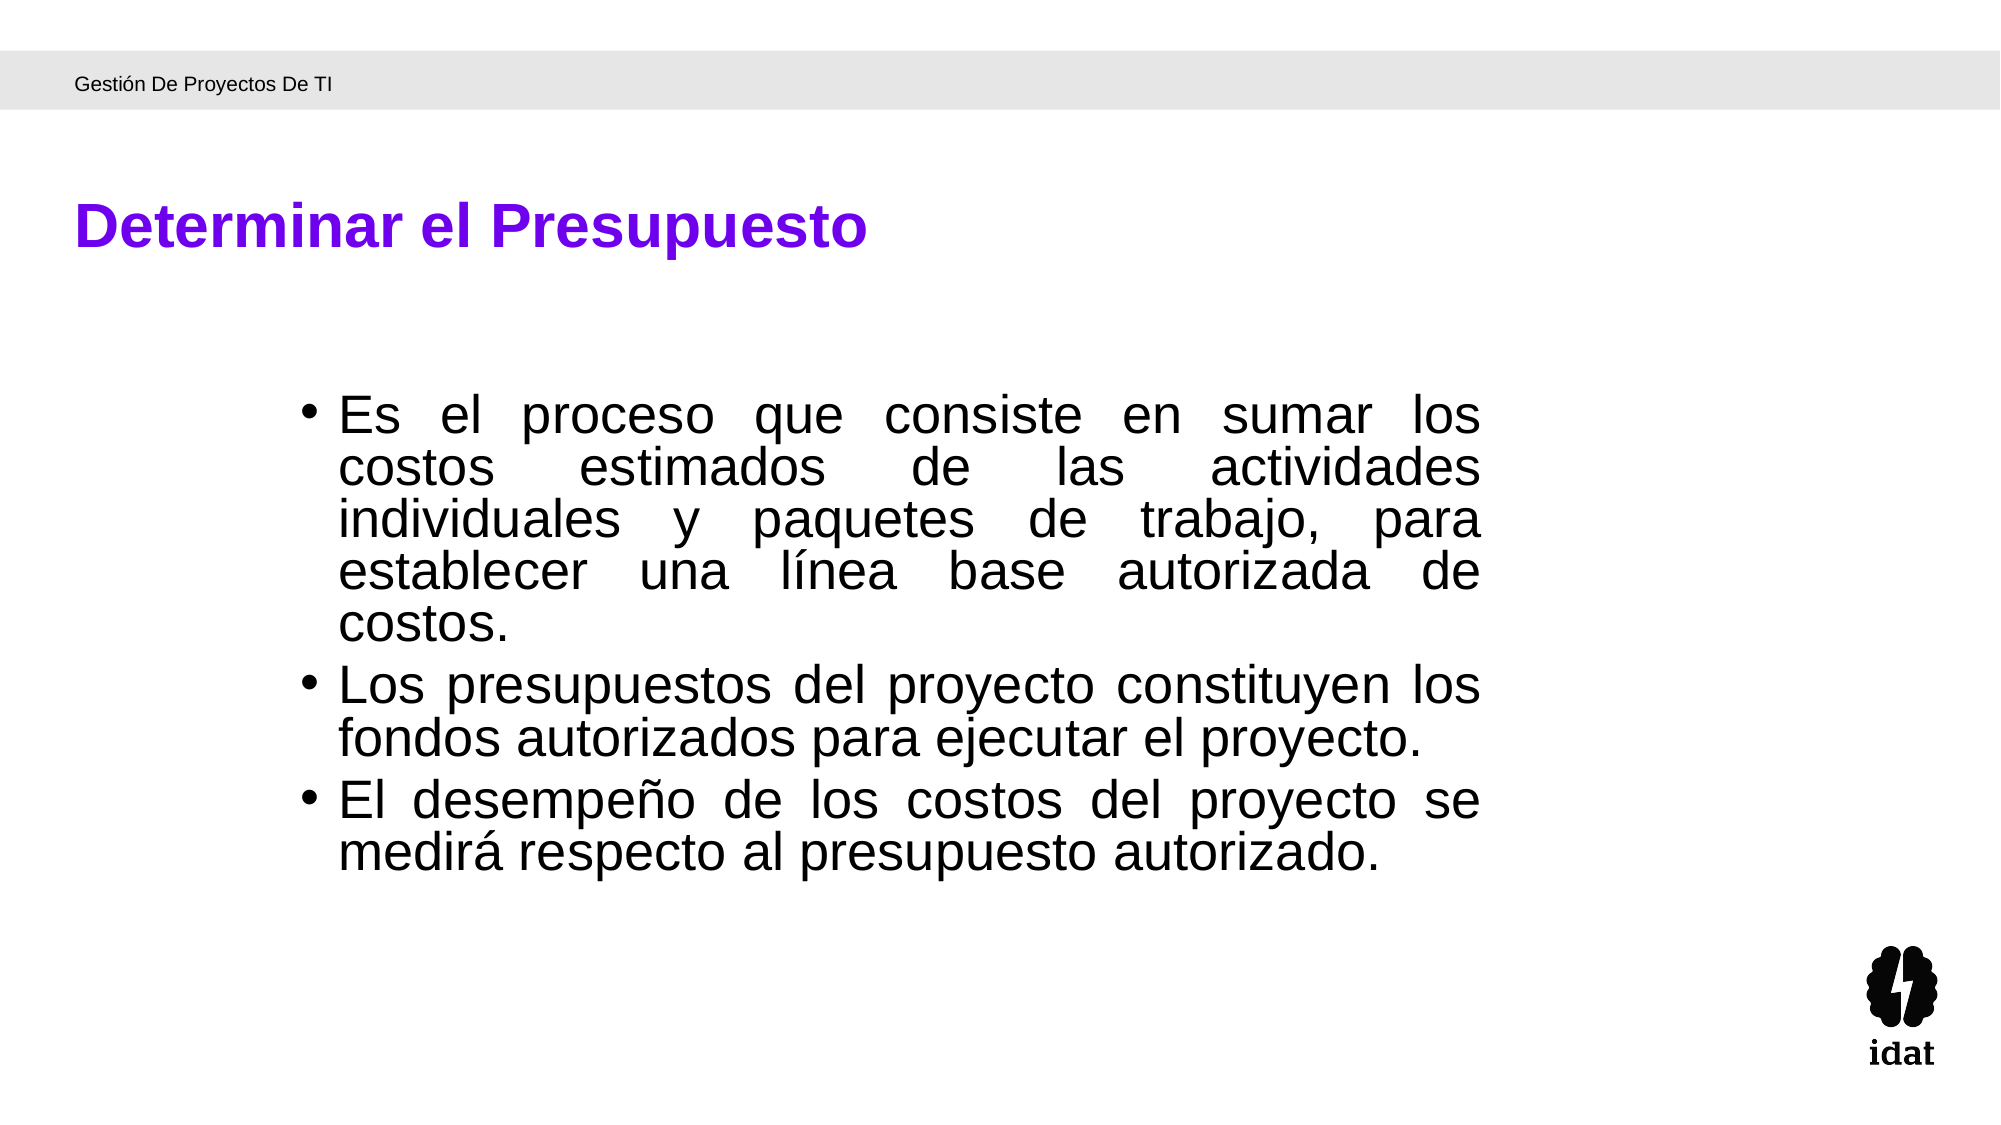

Gestión De Proyectos De TI

Determinar el Presupuesto
Es el proceso que consiste en sumar los costos estimados de las actividades individuales y paquetes de trabajo, para establecer una línea base autorizada de costos.
Los presupuestos del proyecto constituyen los fondos autorizados para ejecutar el proyecto.
El desempeño de los costos del proyecto se medirá respecto al presupuesto autorizado.